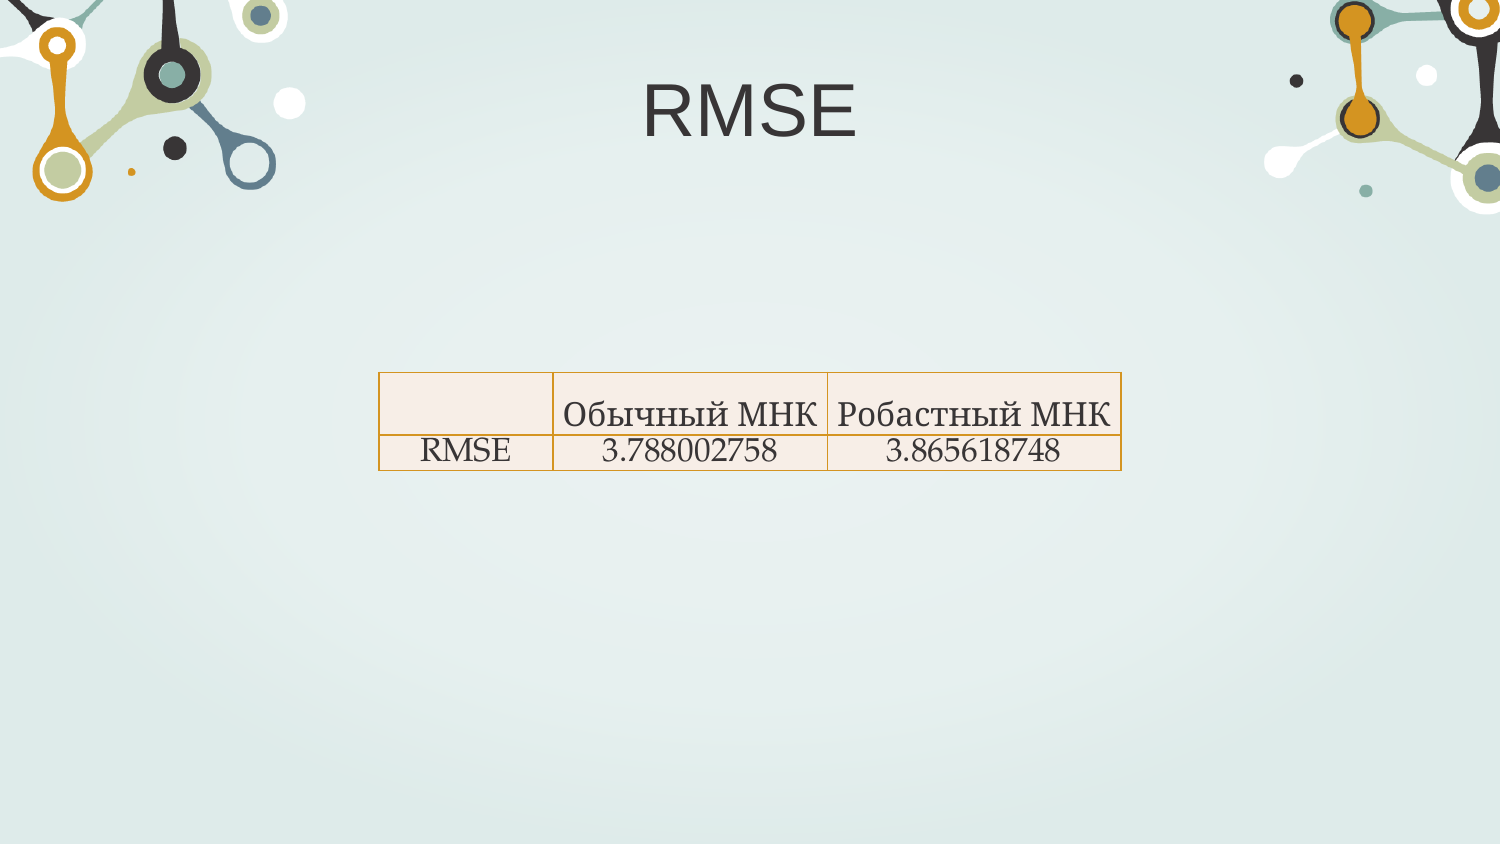

# RMSE
|  | Обычный МНК | Робастный МНК |
| --- | --- | --- |
| RMSE | 3.788002758 | 3.865618748 |